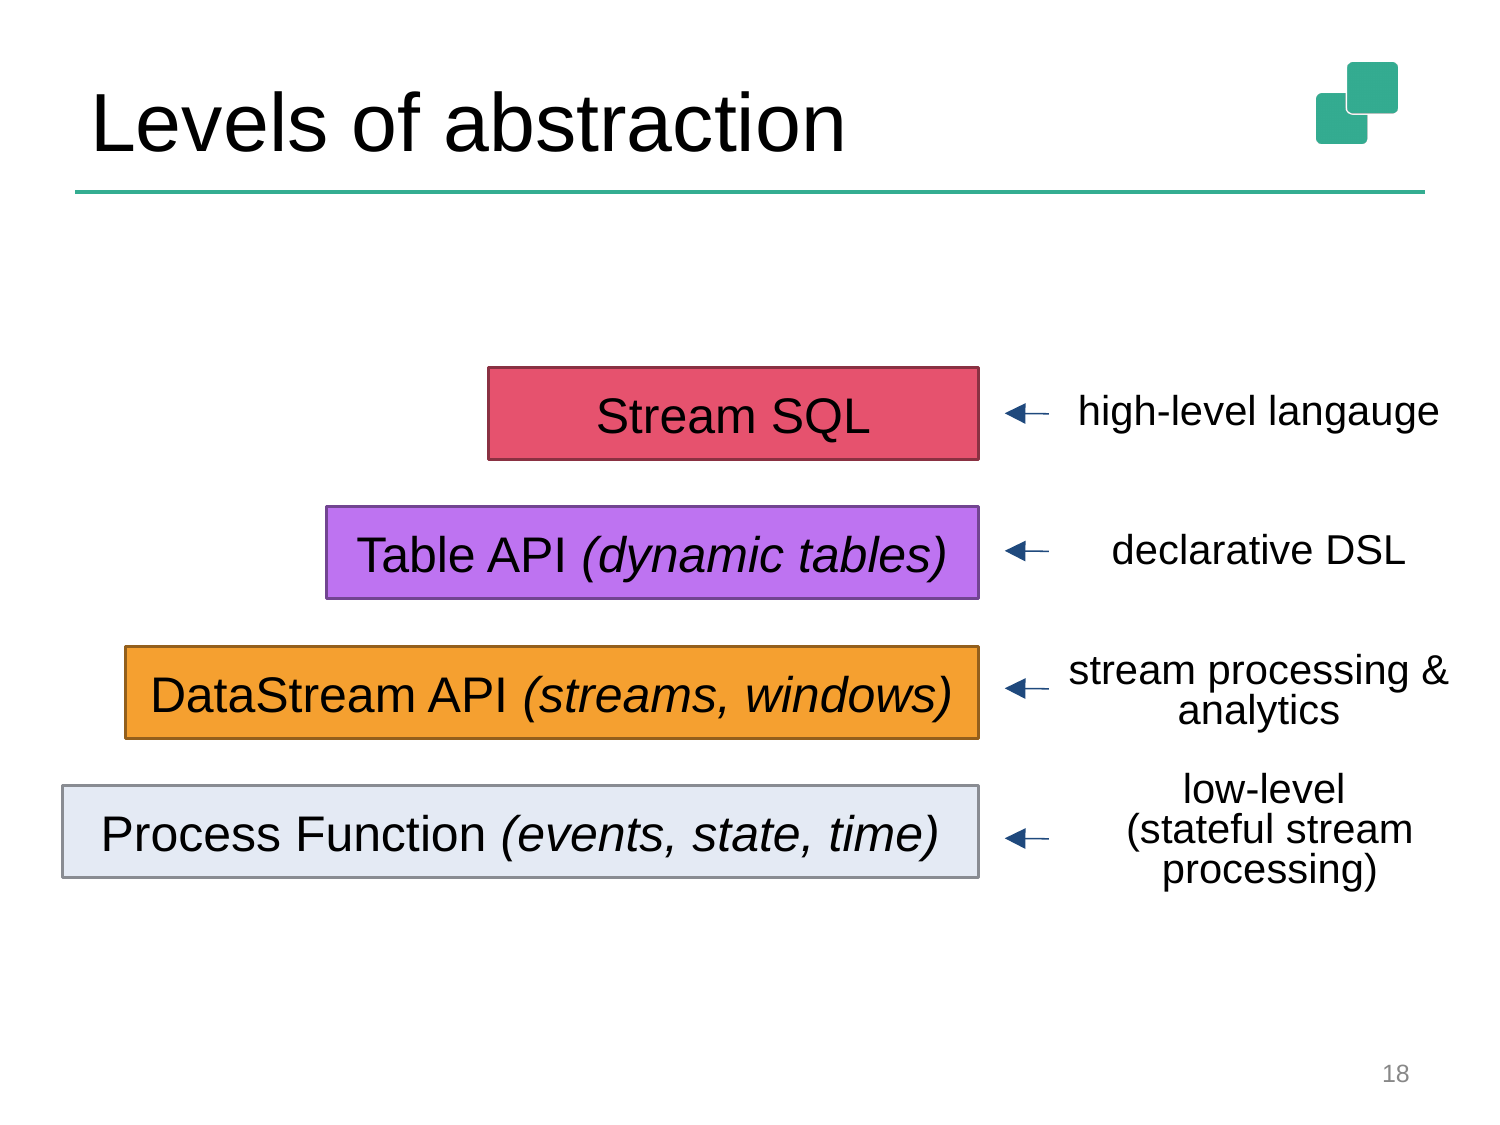

# Levels of abstraction
high-level langauge
Stream SQL
declarative DSL
Table API (dynamic tables)
stream processing &
analytics
DataStream API (streams, windows)
low-level
(stateful stream processing)
Process Function (events, state, time)
18